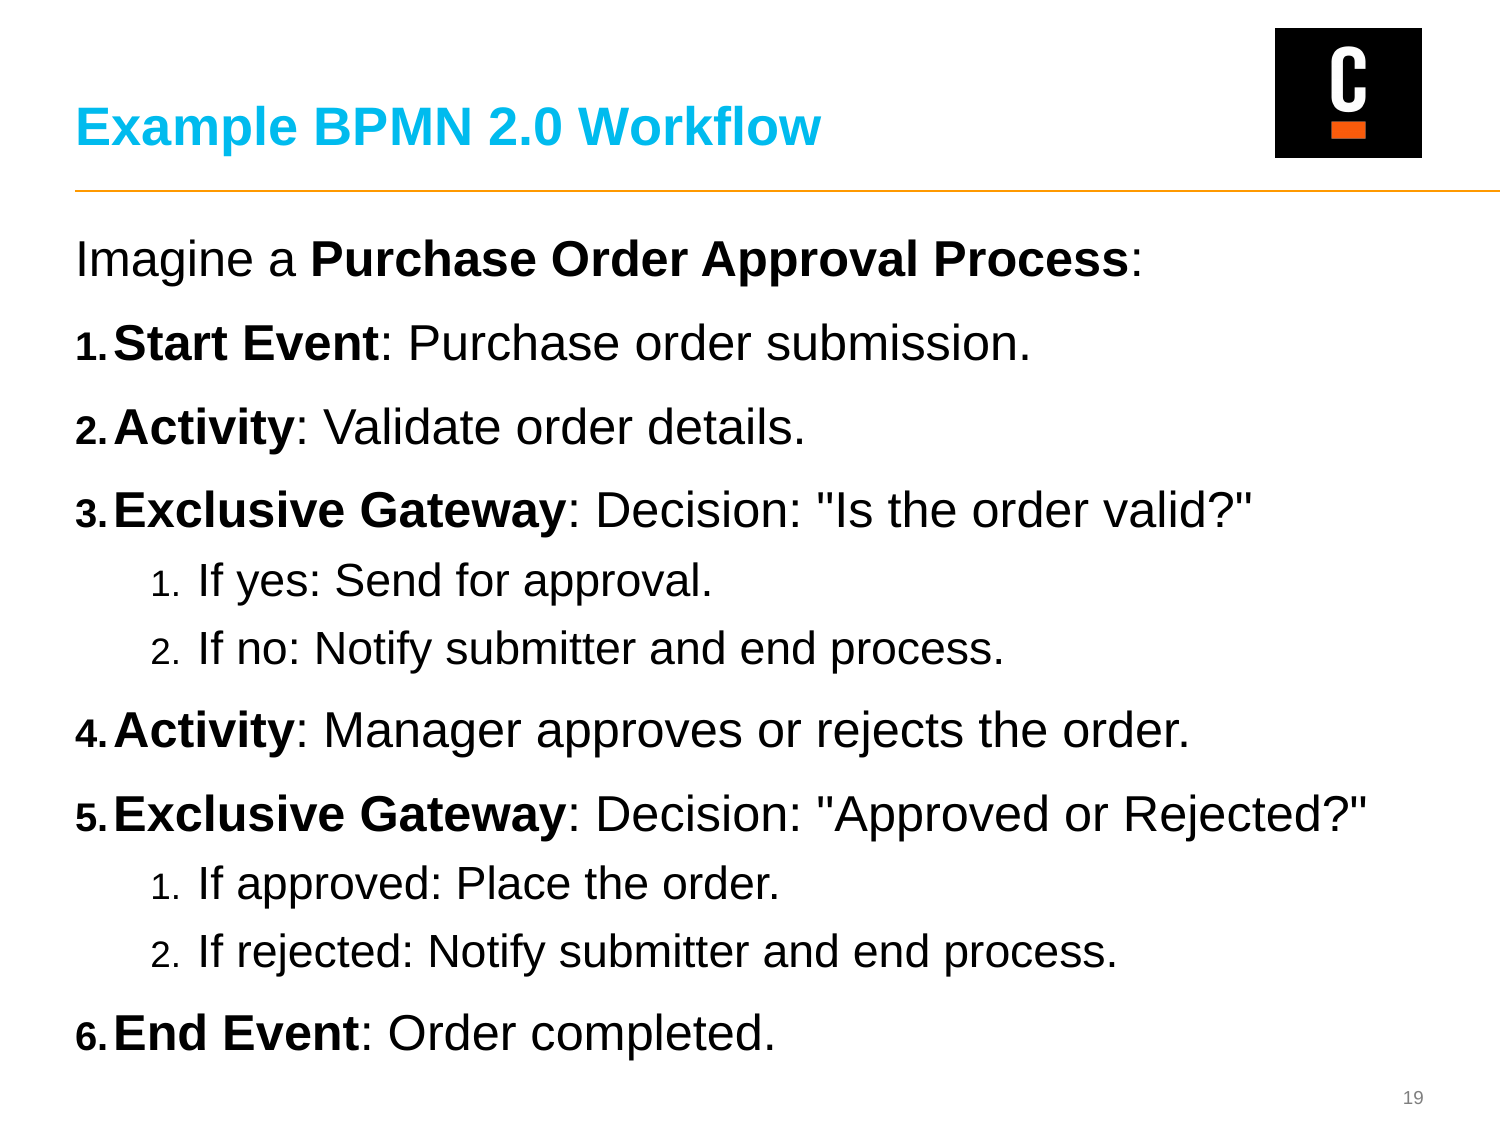

# Example BPMN 2.0 Workflow
Imagine a Purchase Order Approval Process:
Start Event: Purchase order submission.
Activity: Validate order details.
Exclusive Gateway: Decision: "Is the order valid?"
If yes: Send for approval.
If no: Notify submitter and end process.
Activity: Manager approves or rejects the order.
Exclusive Gateway: Decision: "Approved or Rejected?"
If approved: Place the order.
If rejected: Notify submitter and end process.
End Event: Order completed.